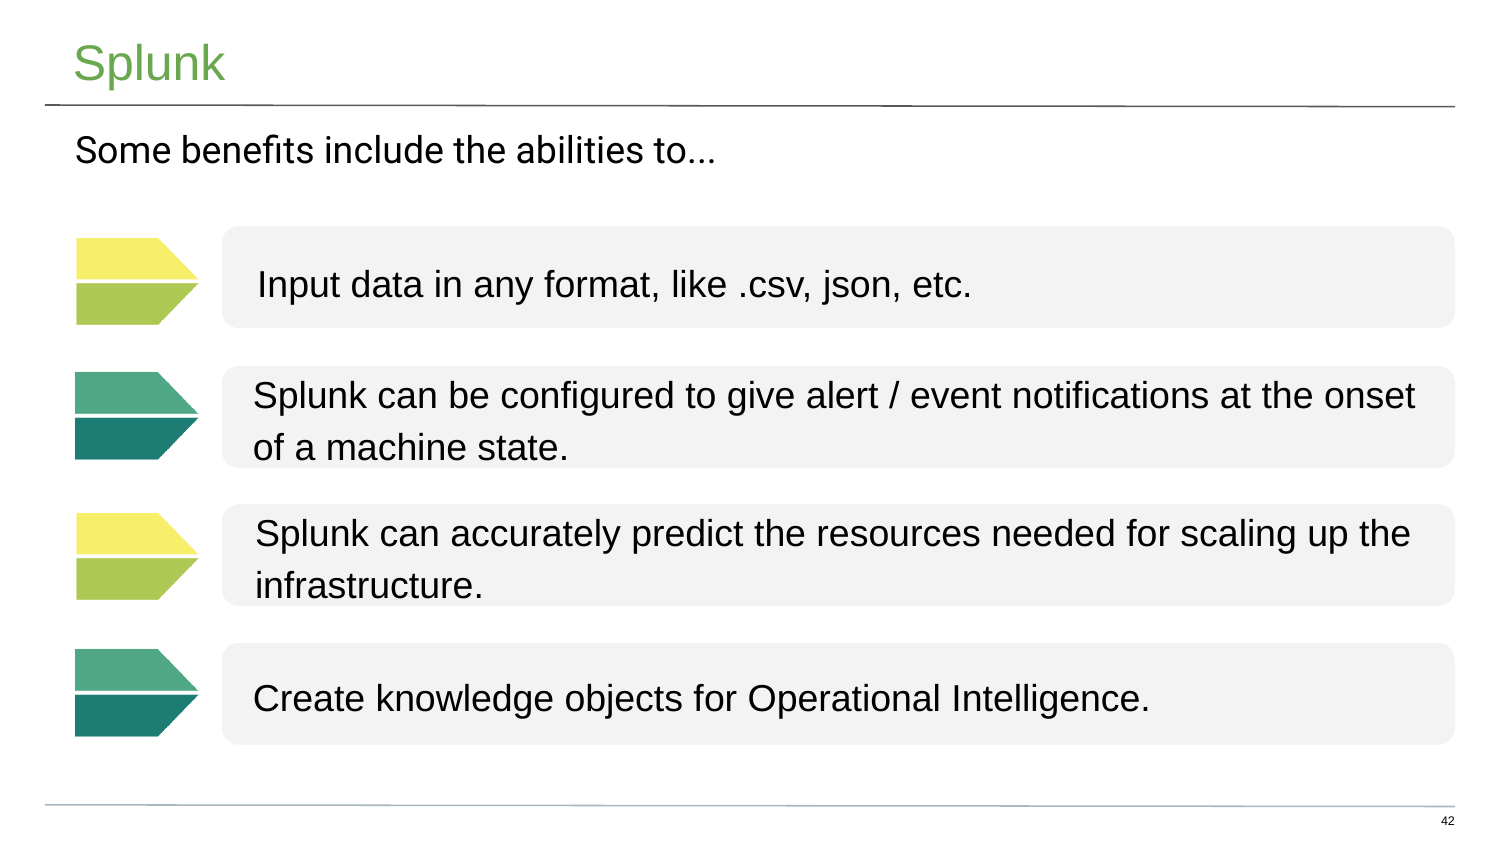

# Splunk
Some benefits include the abilities to...
Input data in any format, like .csv, json, etc.
Splunk can be configured to give alert / event notifications at the onset of a machine state.
Splunk can accurately predict the resources needed for scaling up the infrastructure.
Create knowledge objects for Operational Intelligence.

42